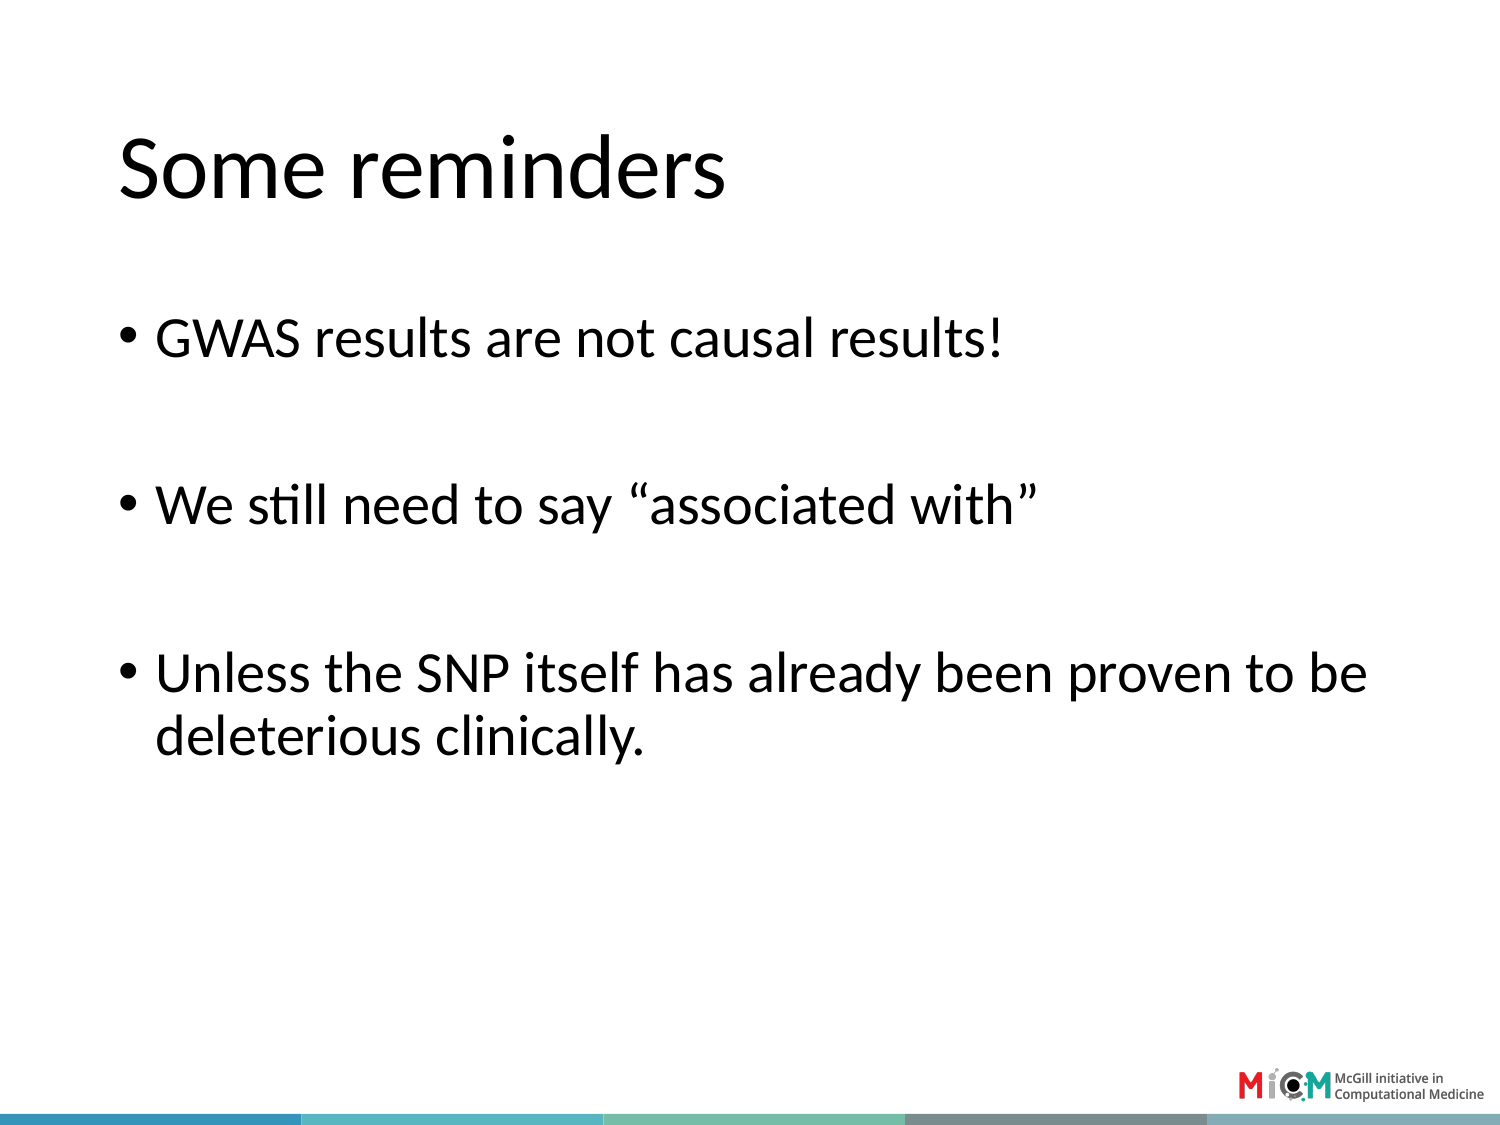

# Some reminders
GWAS results are not causal results!

We still need to say “associated with”

Unless the SNP itself has already been proven to be deleterious clinically.